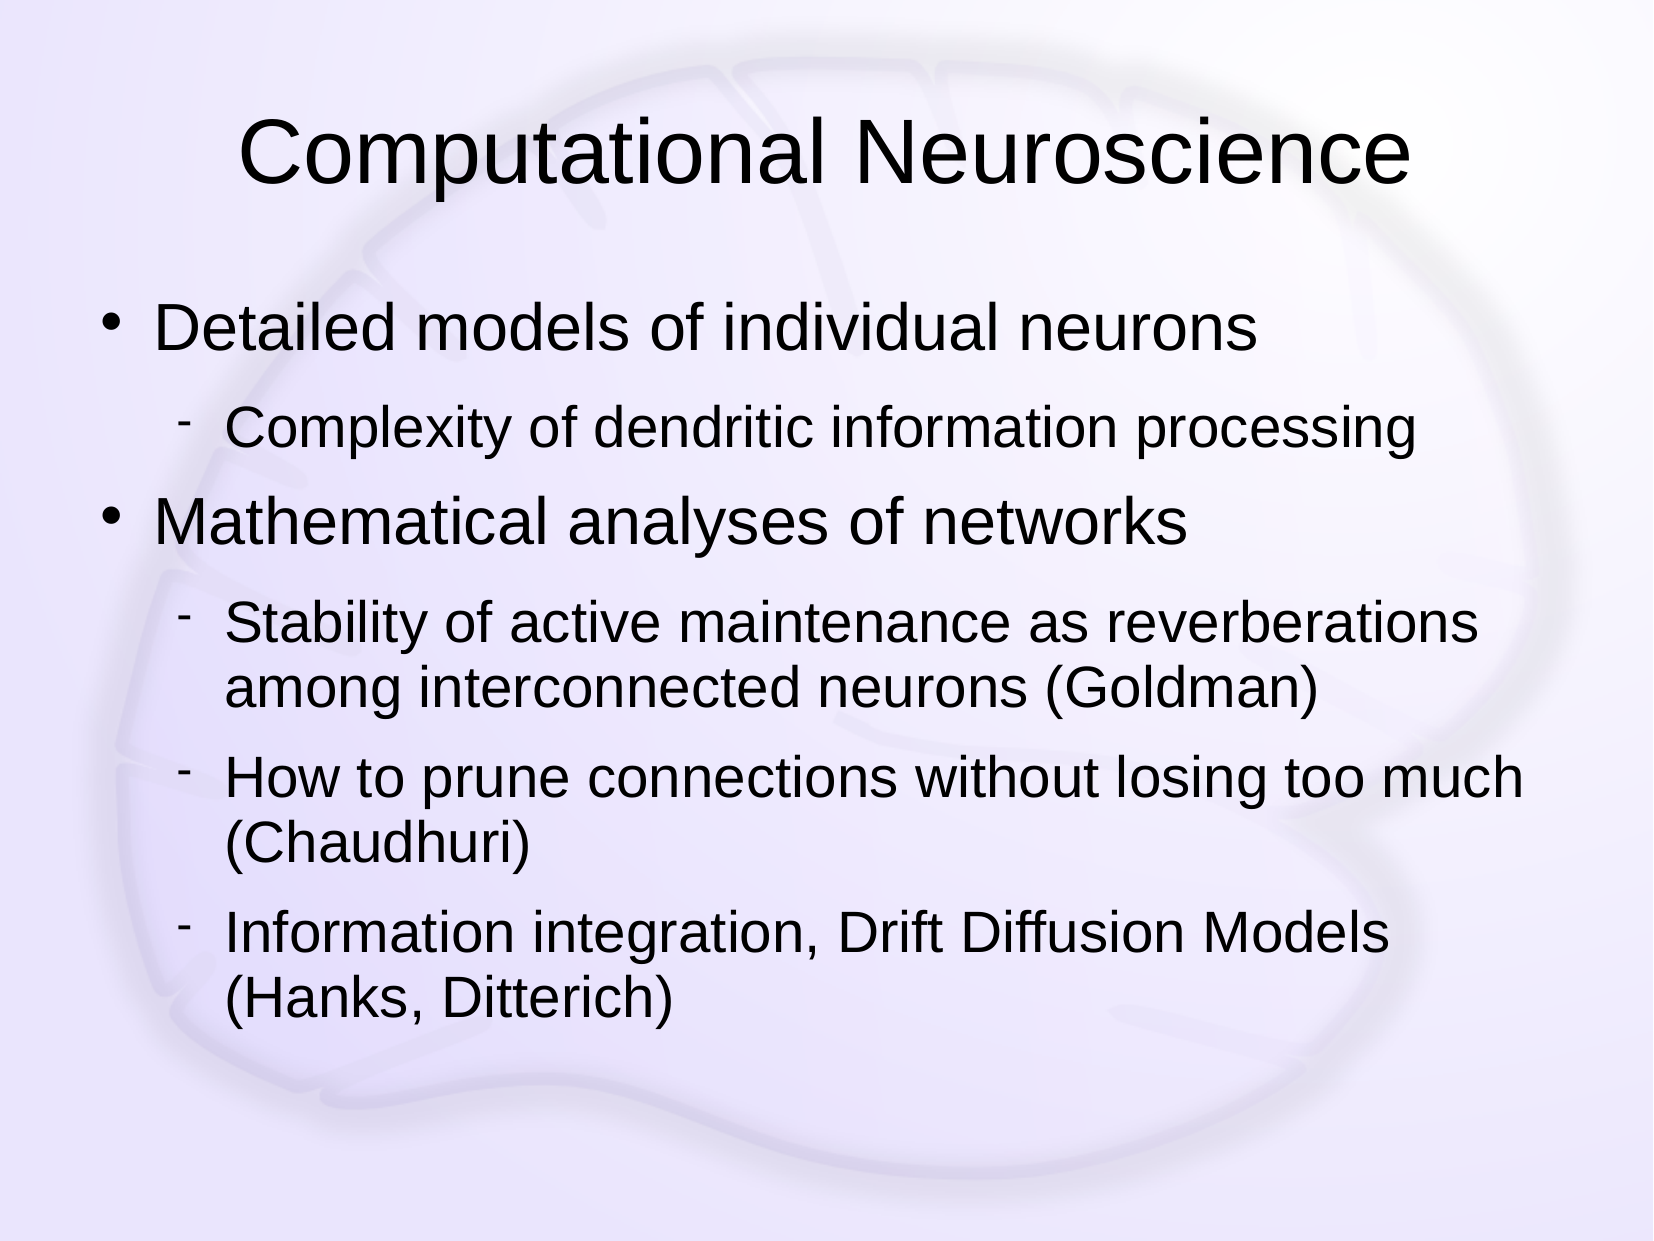

# Computational Neuroscience
Detailed models of individual neurons
Complexity of dendritic information processing
Mathematical analyses of networks
Stability of active maintenance as reverberations among interconnected neurons (Goldman)
How to prune connections without losing too much (Chaudhuri)
Information integration, Drift Diffusion Models (Hanks, Ditterich)